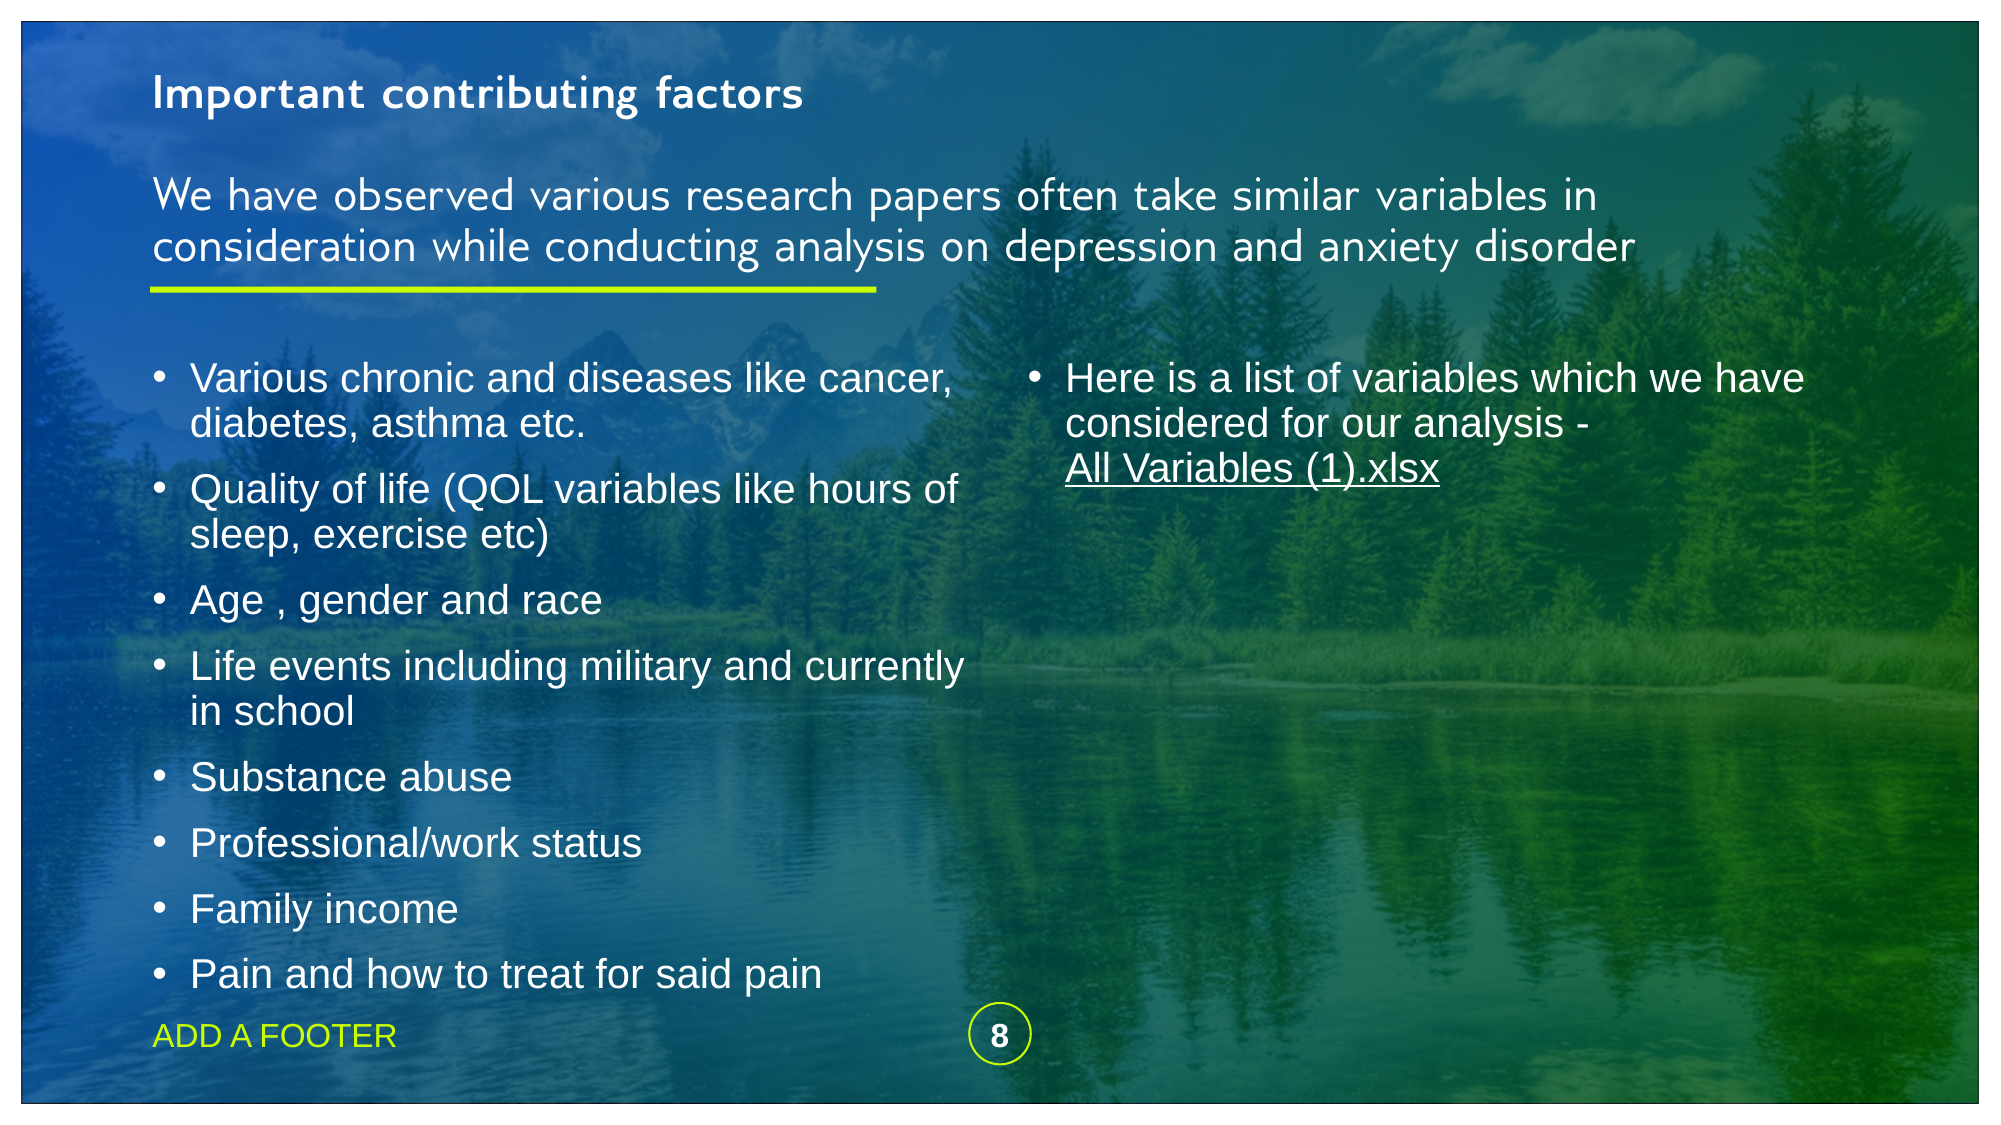

# Important contributing factors We have observed various research papers often take similar variables in consideration while conducting analysis on depression and anxiety disorder
Various chronic and diseases like cancer, diabetes, asthma etc.
Quality of life (QOL variables like hours of sleep, exercise etc)
Age , gender and race
Life events including military and currently in school
Substance abuse
Professional/work status
Family income
Pain and how to treat for said pain

Here is a list of variables which we have considered for our analysis - All Variables (1).xlsx
ADD A FOOTER
8